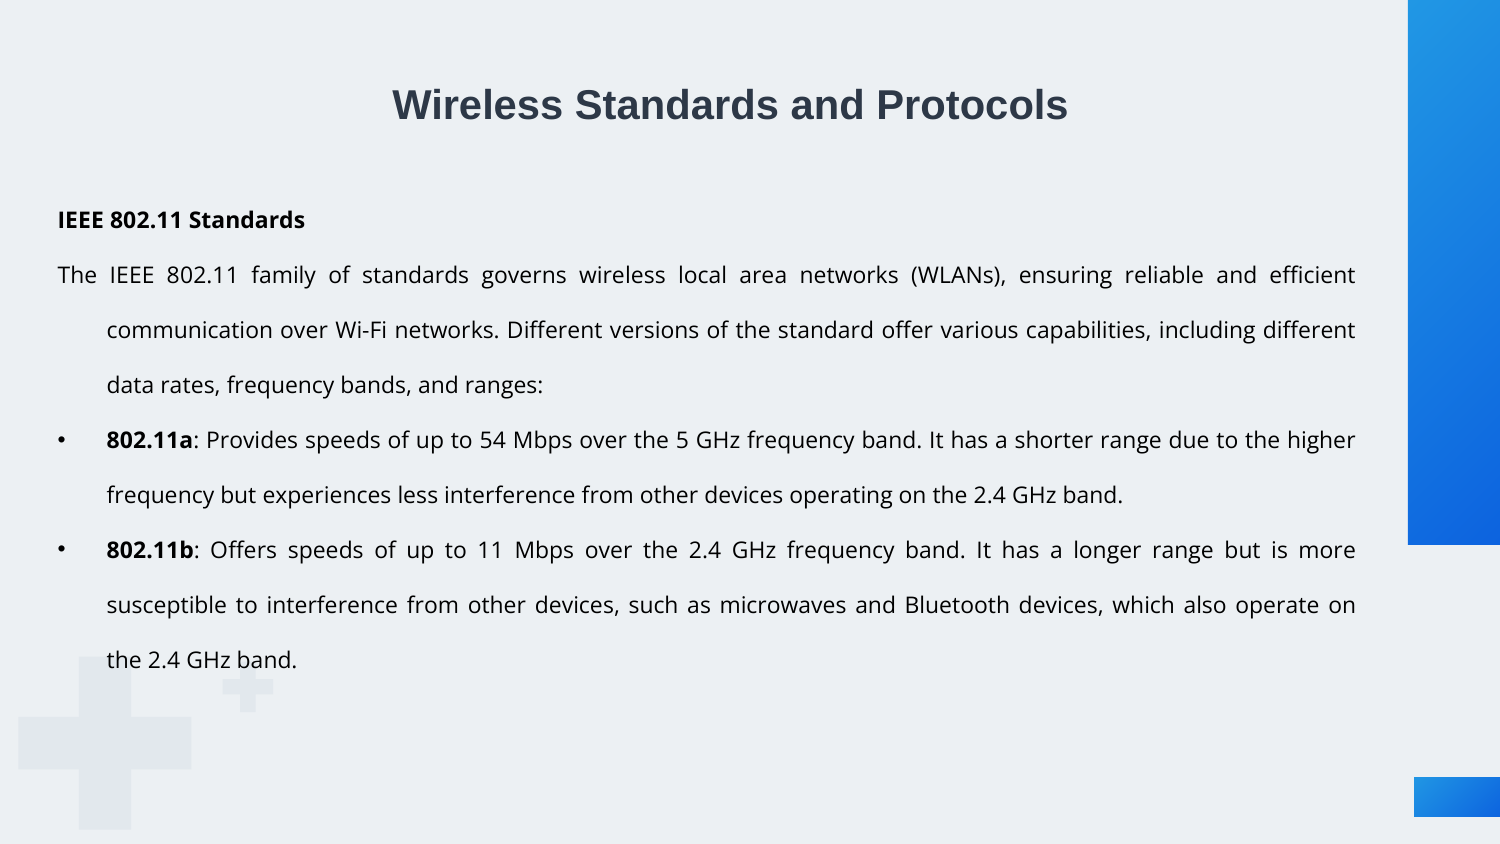

# Wireless Standards and Protocols
IEEE 802.11 Standards
The IEEE 802.11 family of standards governs wireless local area networks (WLANs), ensuring reliable and efficient communication over Wi-Fi networks. Different versions of the standard offer various capabilities, including different data rates, frequency bands, and ranges:
802.11a: Provides speeds of up to 54 Mbps over the 5 GHz frequency band. It has a shorter range due to the higher frequency but experiences less interference from other devices operating on the 2.4 GHz band.
802.11b: Offers speeds of up to 11 Mbps over the 2.4 GHz frequency band. It has a longer range but is more susceptible to interference from other devices, such as microwaves and Bluetooth devices, which also operate on the 2.4 GHz band.